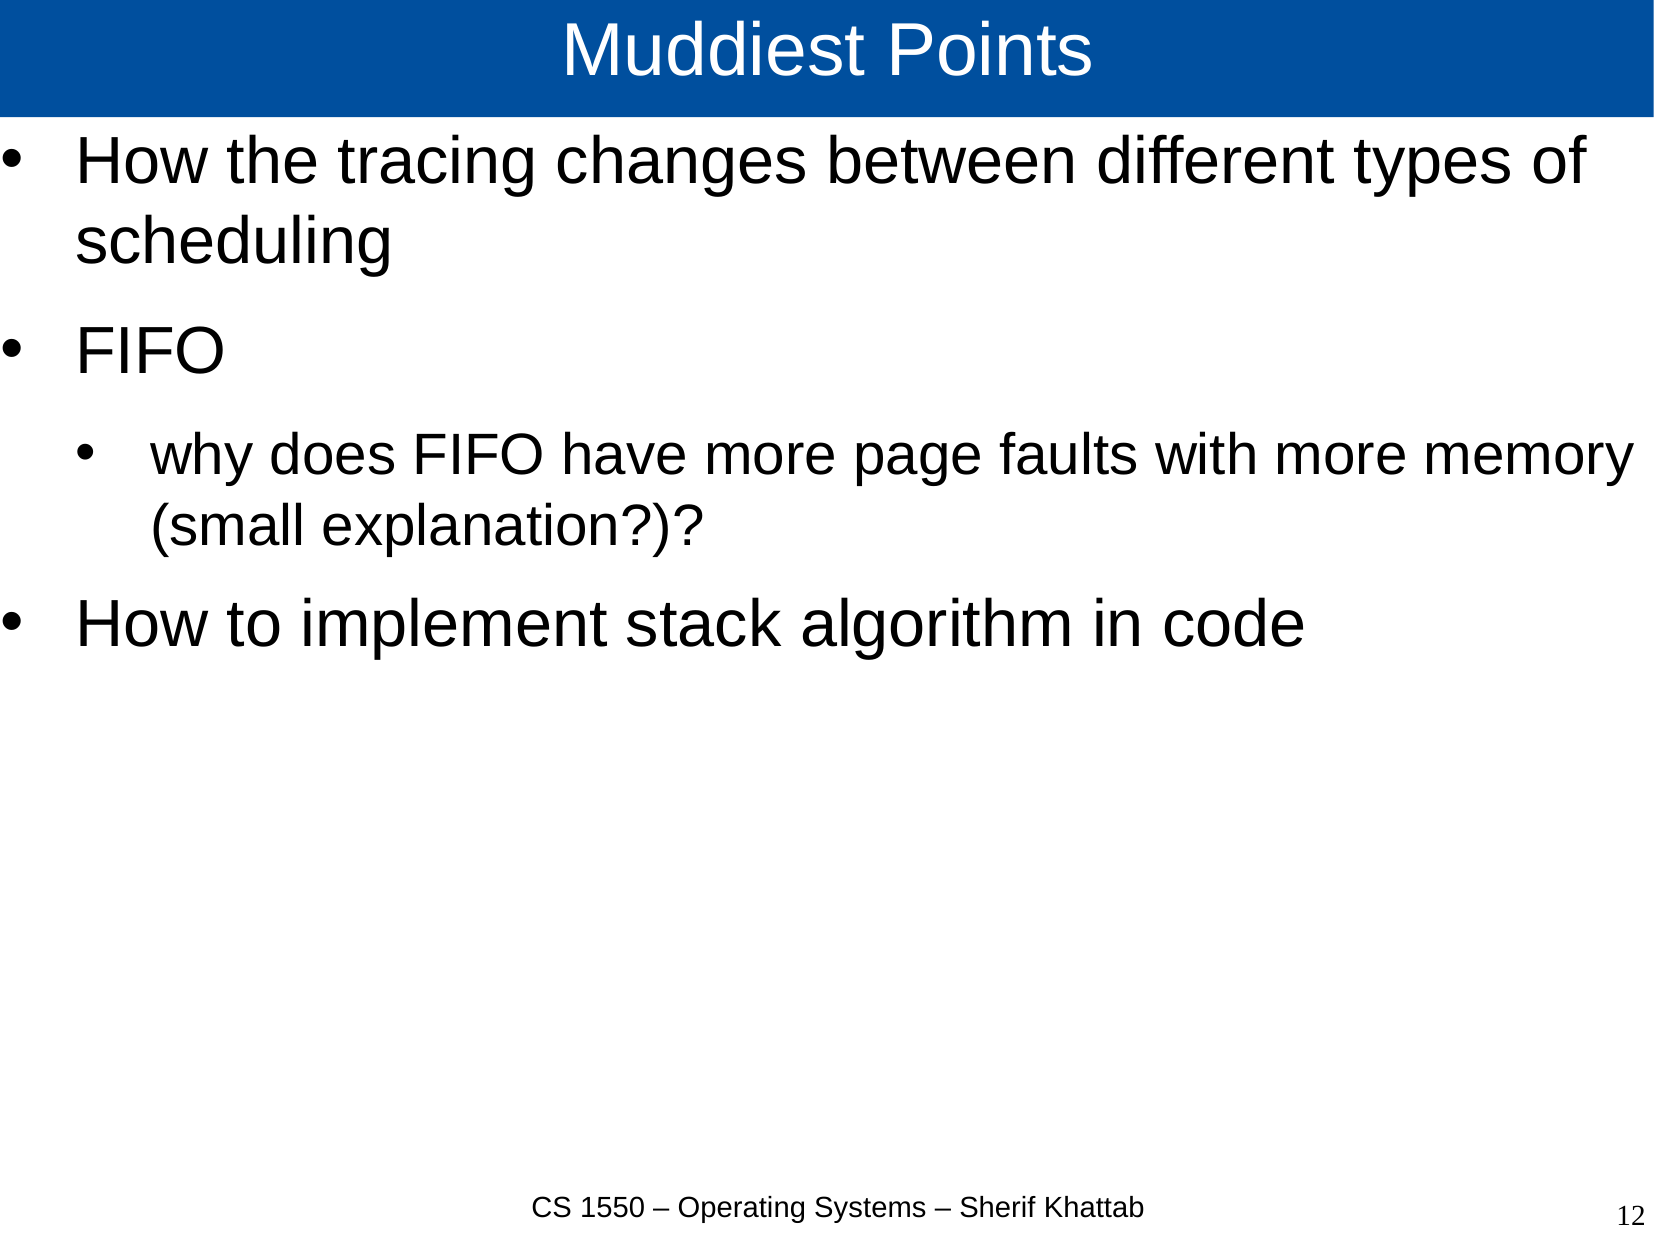

# Muddiest Points
How the tracing changes between different types of scheduling
FIFO
why does FIFO have more page faults with more memory (small explanation?)?
How to implement stack algorithm in code
CS 1550 – Operating Systems – Sherif Khattab
12